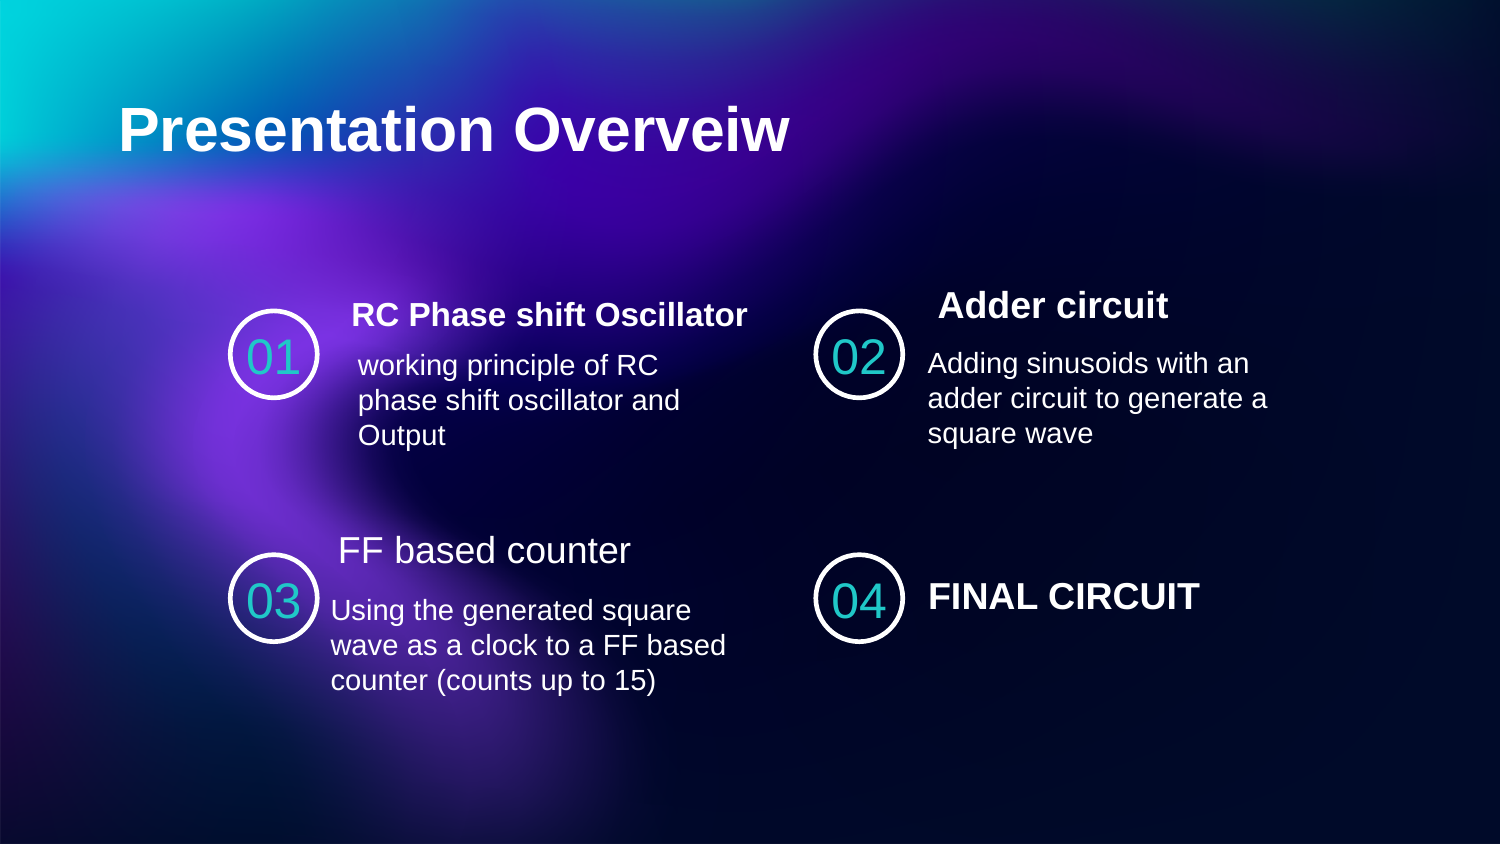

# Presentation Overveiw
Adder circuit
RC Phase shift Oscillator

01
02
Adding sinusoids with an adder circuit to generate a square wave
working principle of RC phase shift oscillator and Output
FF based counter

03
04
FINAL CIRCUIT
Using the generated square wave as a clock to a FF based counter (counts up to 15)